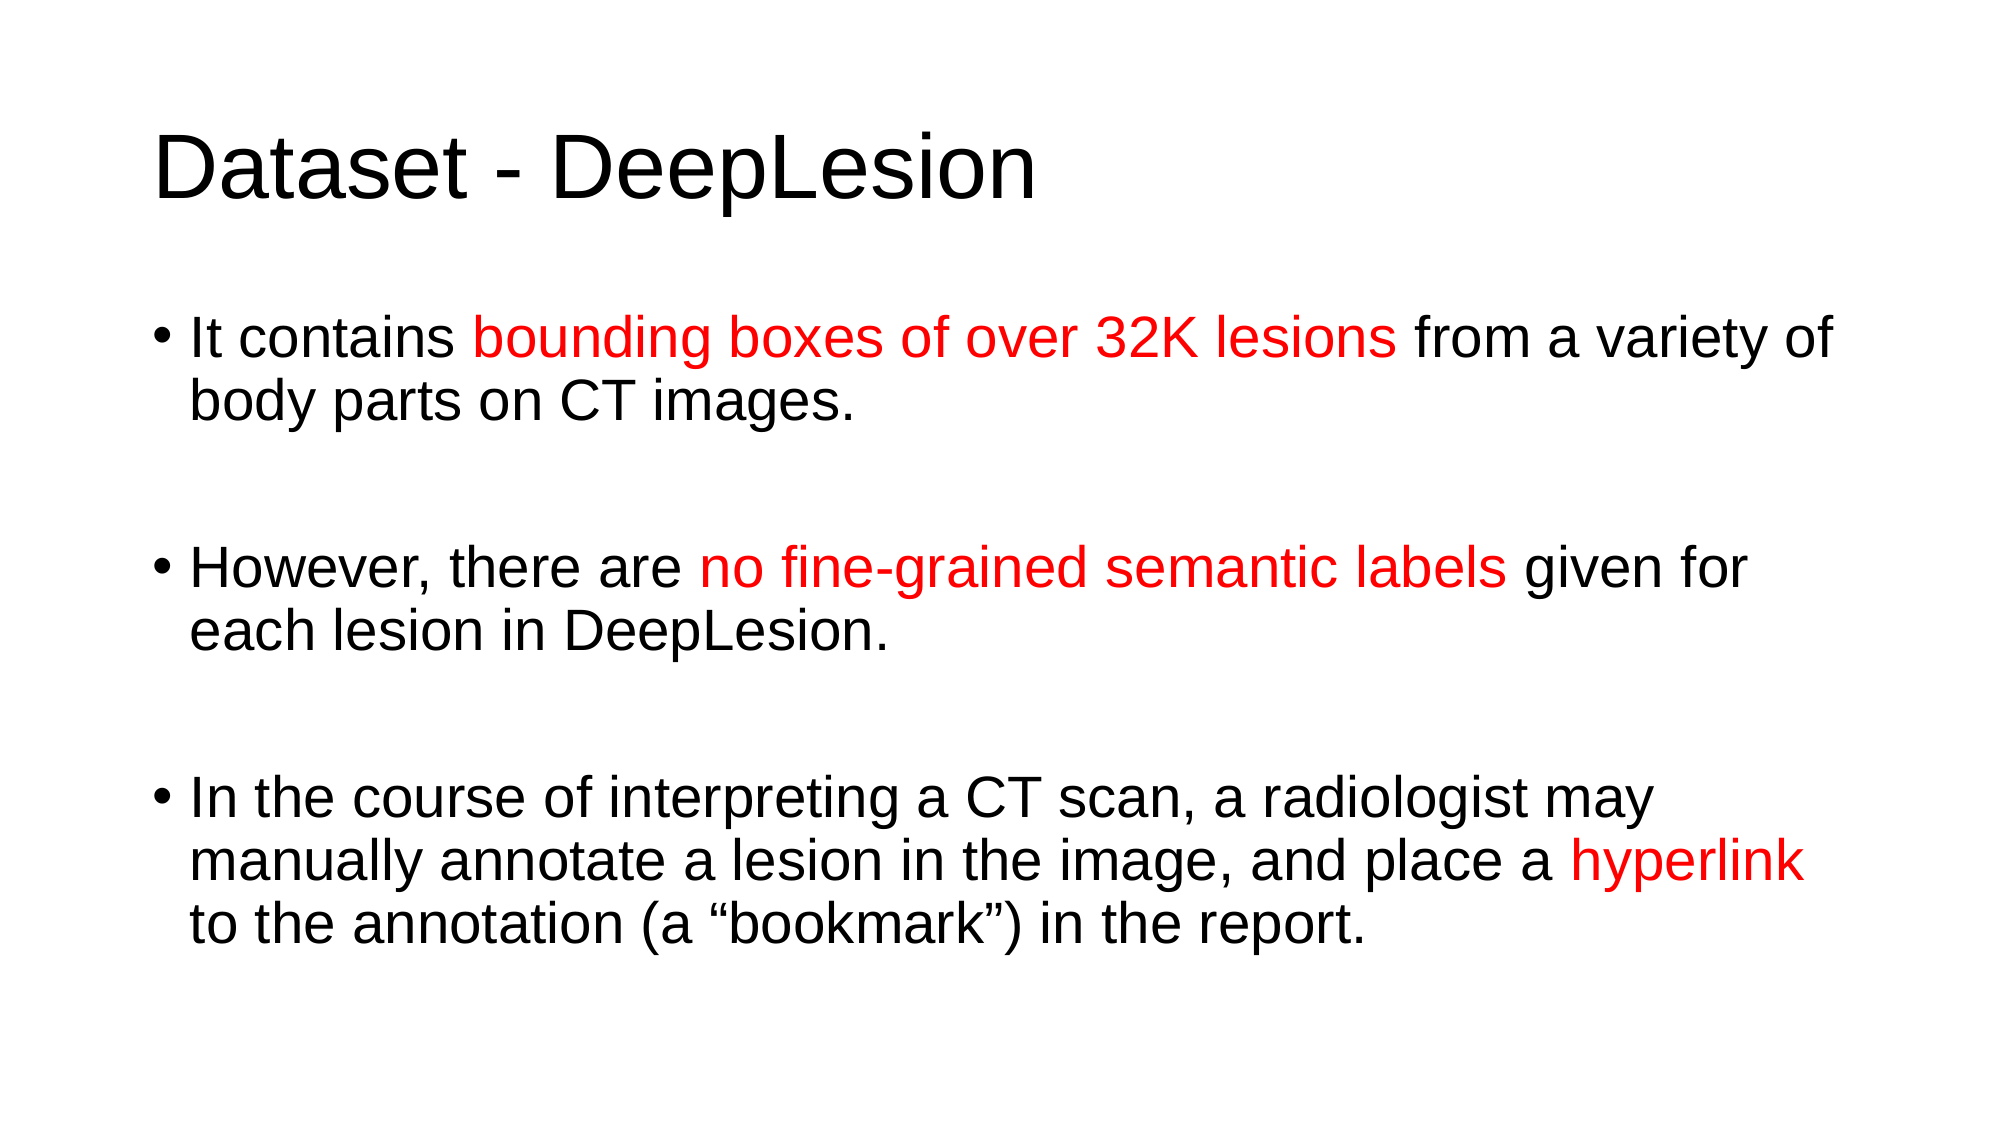

# Dataset - DeepLesion
It contains bounding boxes of over 32K lesions from a variety of body parts on CT images.

However, there are no fine-grained semantic labels given for each lesion in DeepLesion.

In the course of interpreting a CT scan, a radiologist may manually annotate a lesion in the image, and place a hyperlink to the annotation (a “bookmark”) in the report.